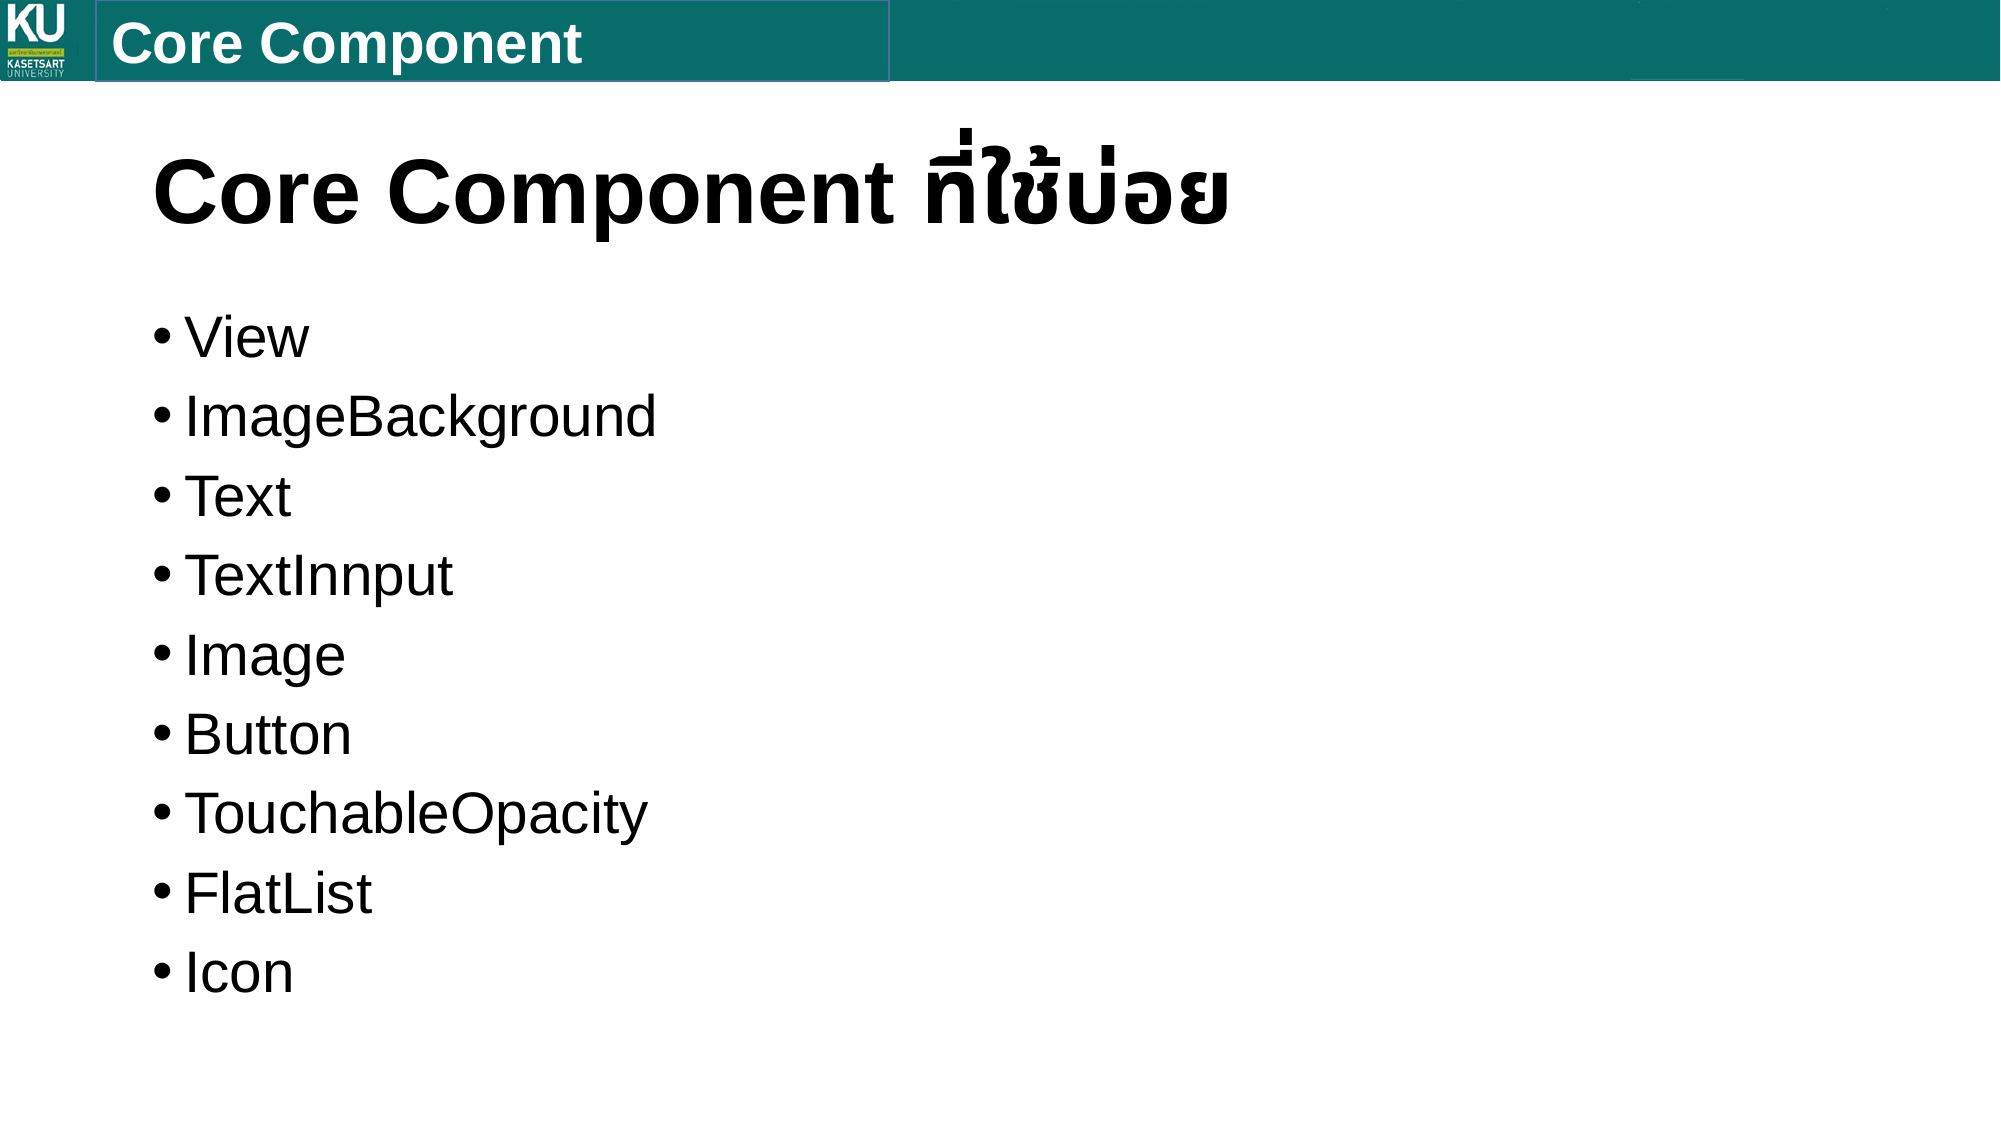

Core Component
# Core Component ที่ใช้บ่อย
View
ImageBackground
Text
TextInnput
Image
Button
TouchableOpacity
FlatList
Icon